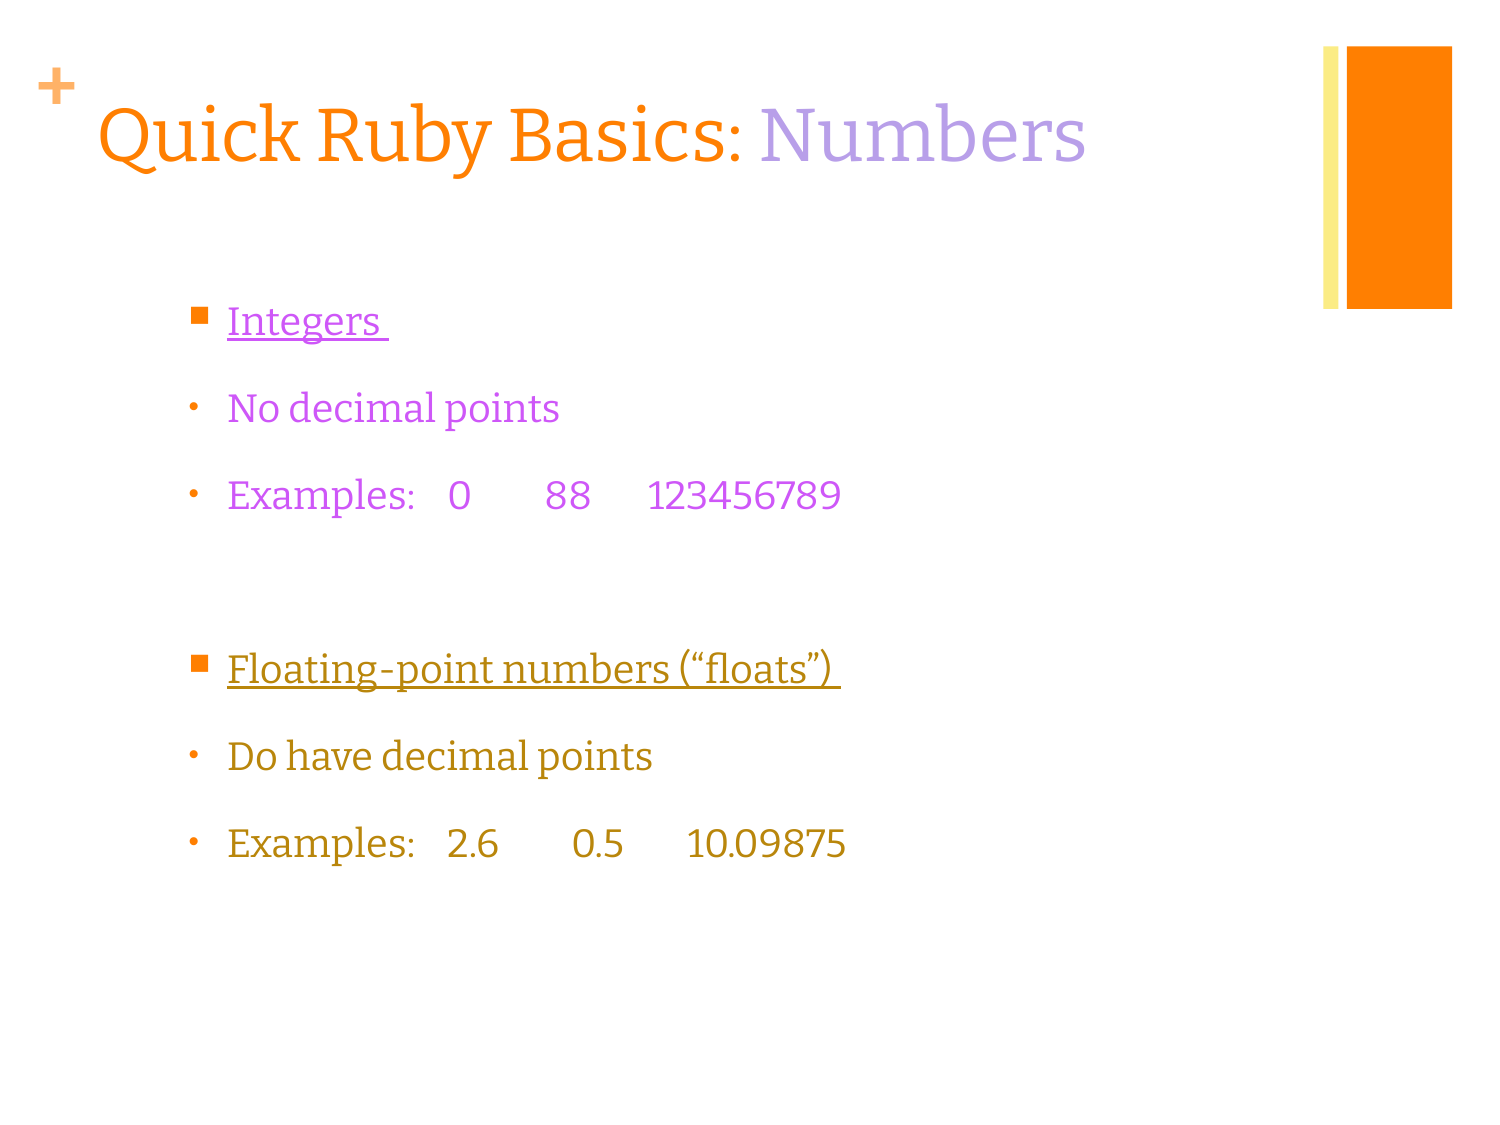

# Quick Ruby Basics: Numbers
Integers
No decimal points
Examples:    0         88       123456789

Floating-point numbers (“floats”)
Do have decimal points
Examples:    2.6         0.5        10.09875